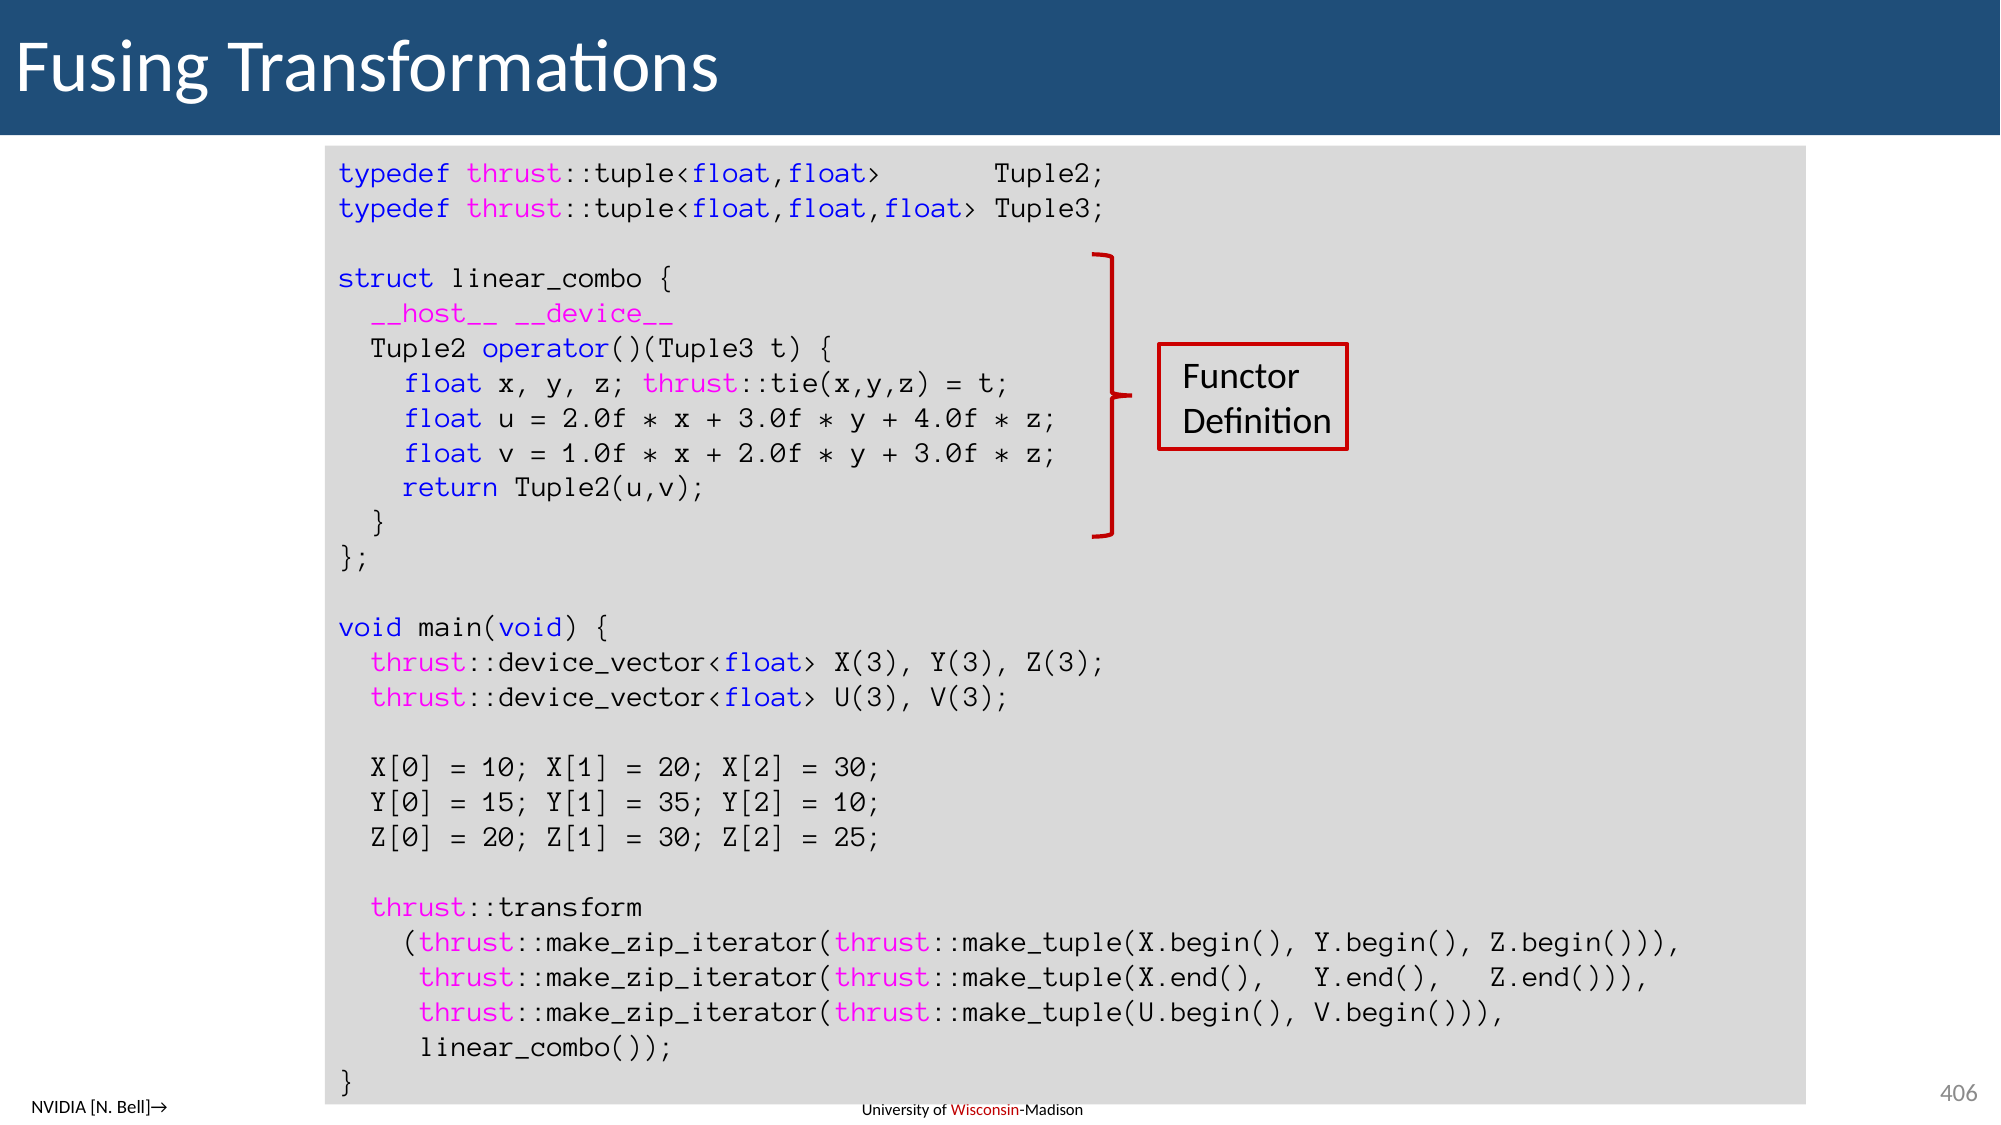

# Fusing Transformations
typedef thrust::tuple<float,float>       Tuple2;
typedef thrust::tuple<float,float,float> Tuple3;

struct linear_combo {
  __host__ __device__
  Tuple2 operator()(Tuple3 t) {
    float x, y, z; thrust::tie(x,y,z) = t;
    float u = 2.0f * x + 3.0f * y + 4.0f * z;
    float v = 1.0f * x + 2.0f * y + 3.0f * z;
    return Tuple2(u,v);
  }
};

void main(void) {
  thrust::device_vector<float> X(3), Y(3), Z(3);
  thrust::device_vector<float> U(3), V(3);

  X[0] = 10; X[1] = 20; X[2] = 30;
  Y[0] = 15; Y[1] = 35; Y[2] = 10;
  Z[0] = 20; Z[1] = 30; Z[2] = 25;

  thrust::transform
    (thrust::make_zip_iterator(thrust::make_tuple(X.begin(), Y.begin(), Z.begin())),
     thrust::make_zip_iterator(thrust::make_tuple(X.end(),   Y.end(),   Z.end())),
     thrust::make_zip_iterator(thrust::make_tuple(U.begin(), V.begin())),
     linear_combo());
}

 Functor
 Definition
406
NVIDIA [N. Bell]→